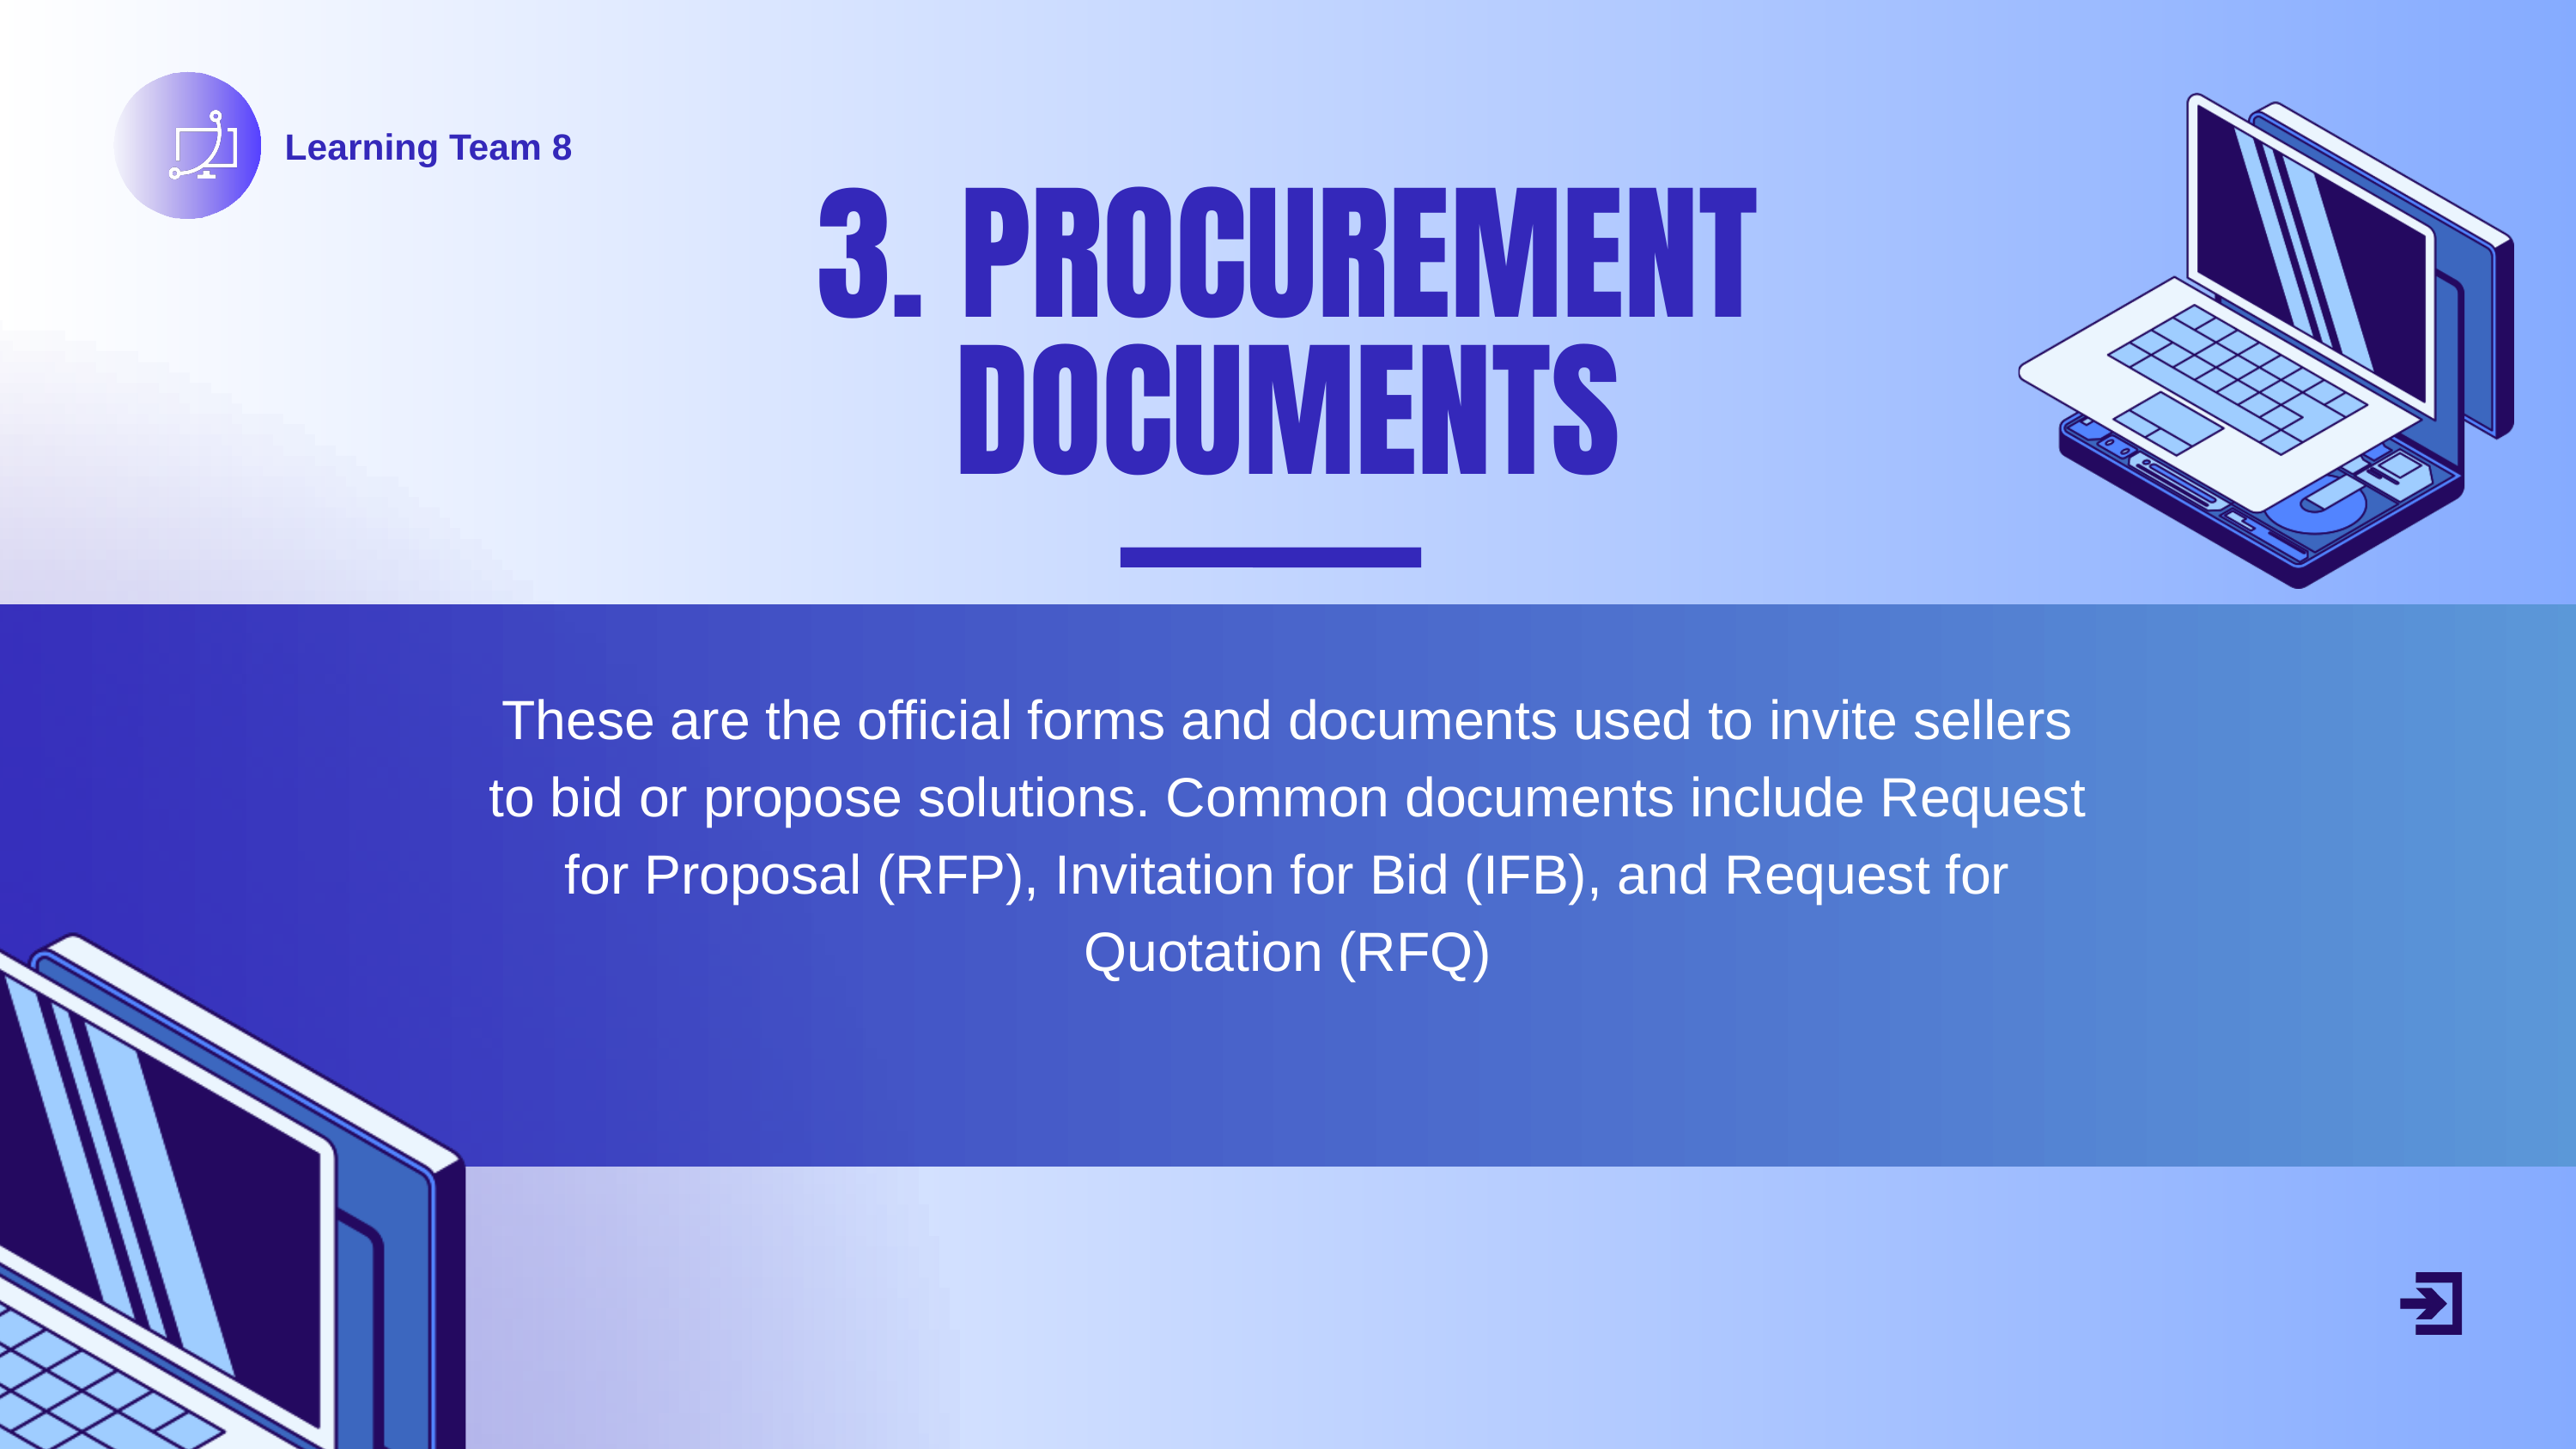

Learning Team 8
3. PROCUREMENT DOCUMENTS

These are the official forms and documents used to invite sellers to bid or propose solutions. Common documents include Request for Proposal (RFP), Invitation for Bid (IFB), and Request for Quotation (RFQ)